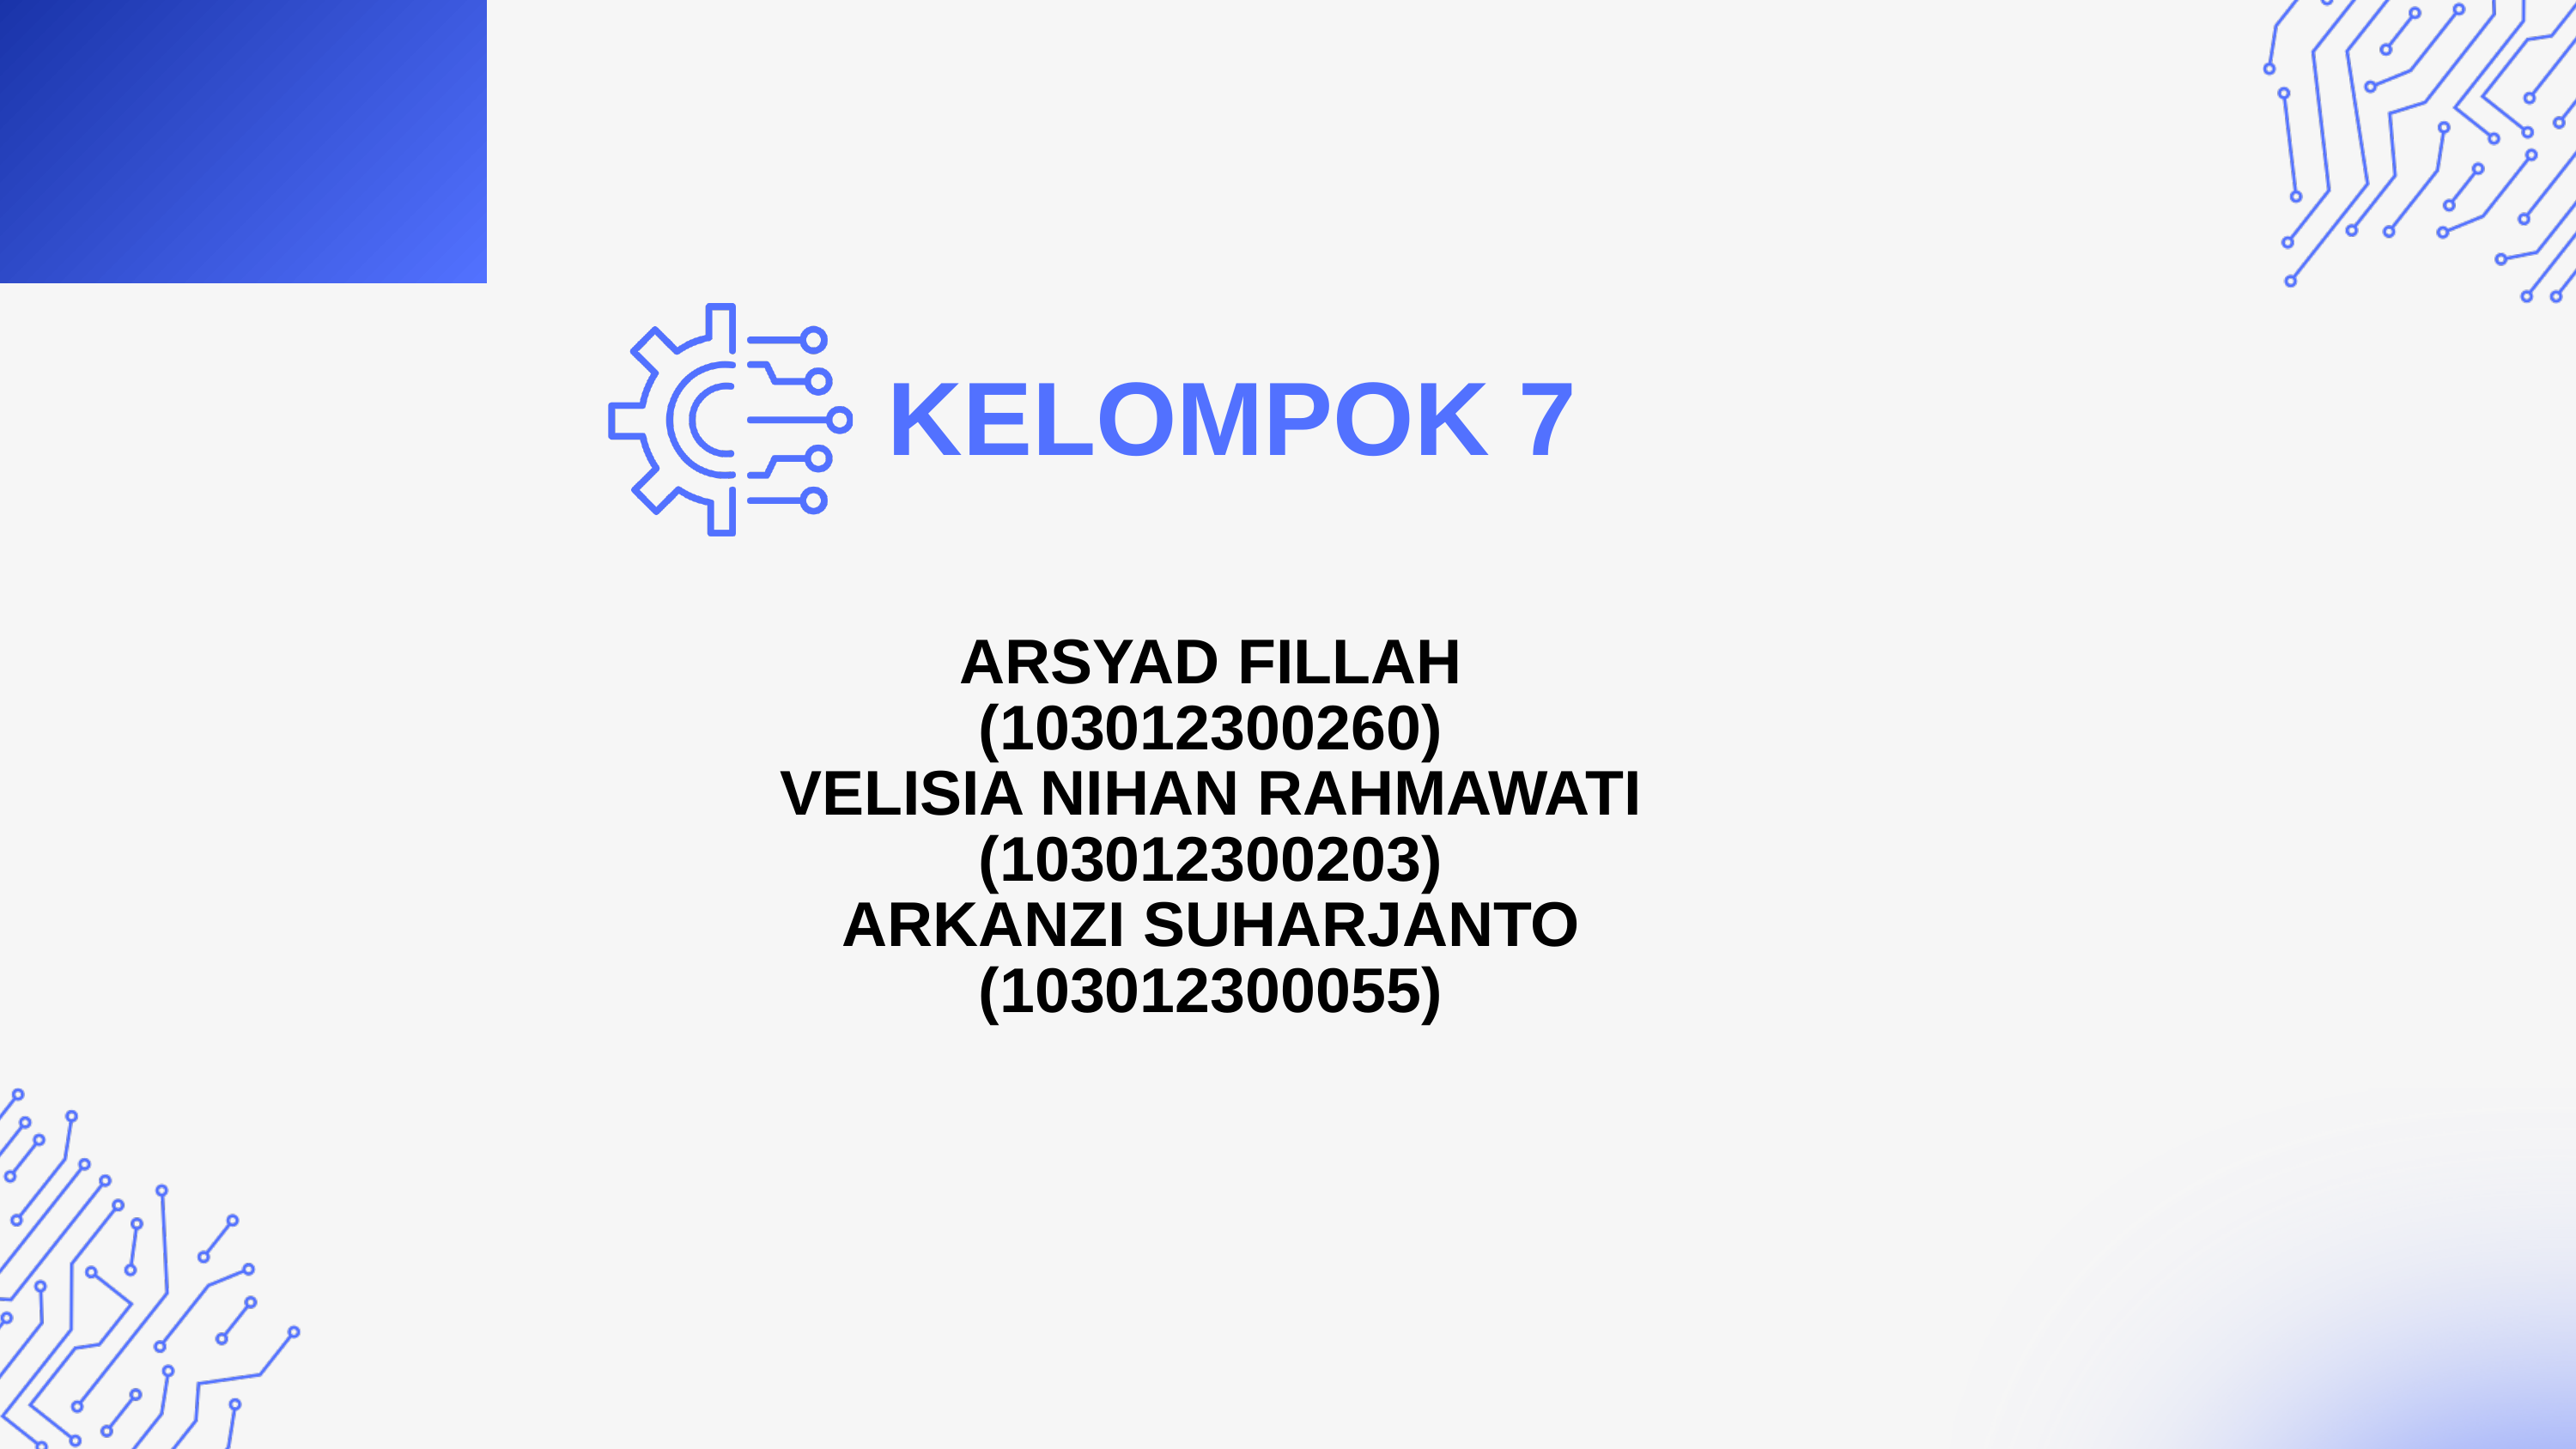

KELOMPOK 7
ARSYAD FILLAH (103012300260)
VELISIA NIHAN RAHMAWATI (103012300203)
ARKANZI SUHARJANTO (103012300055)